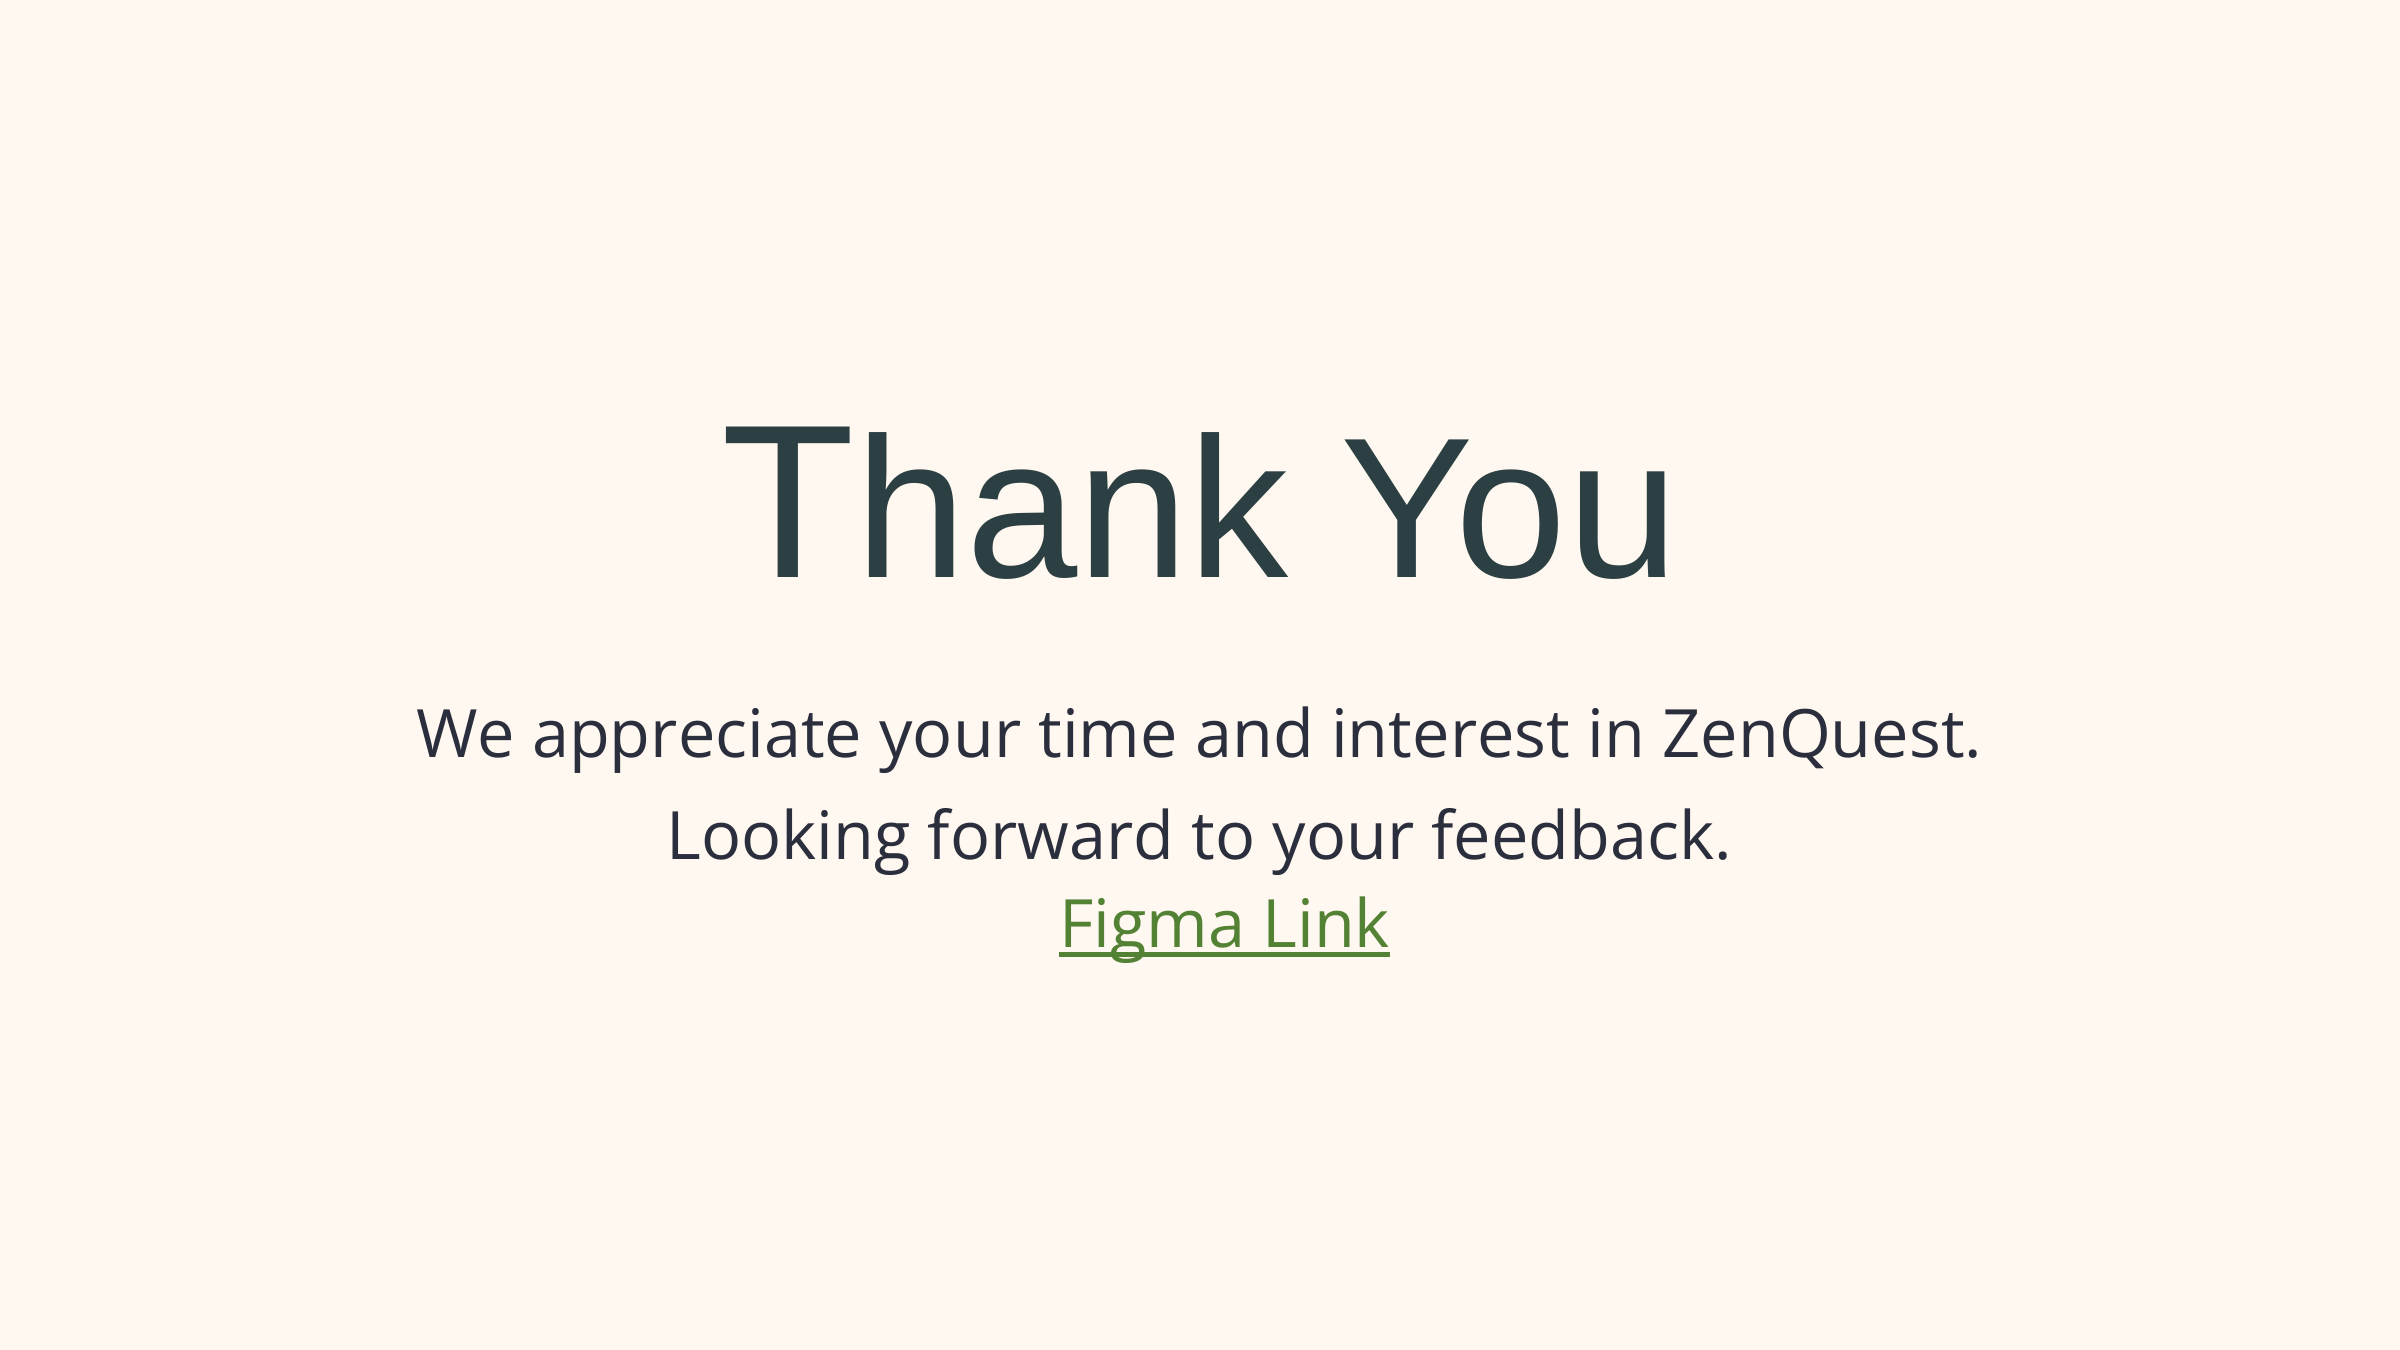

Thank You
We appreciate your time and interest in ZenQuest.
Looking forward to your feedback.
Figma Link